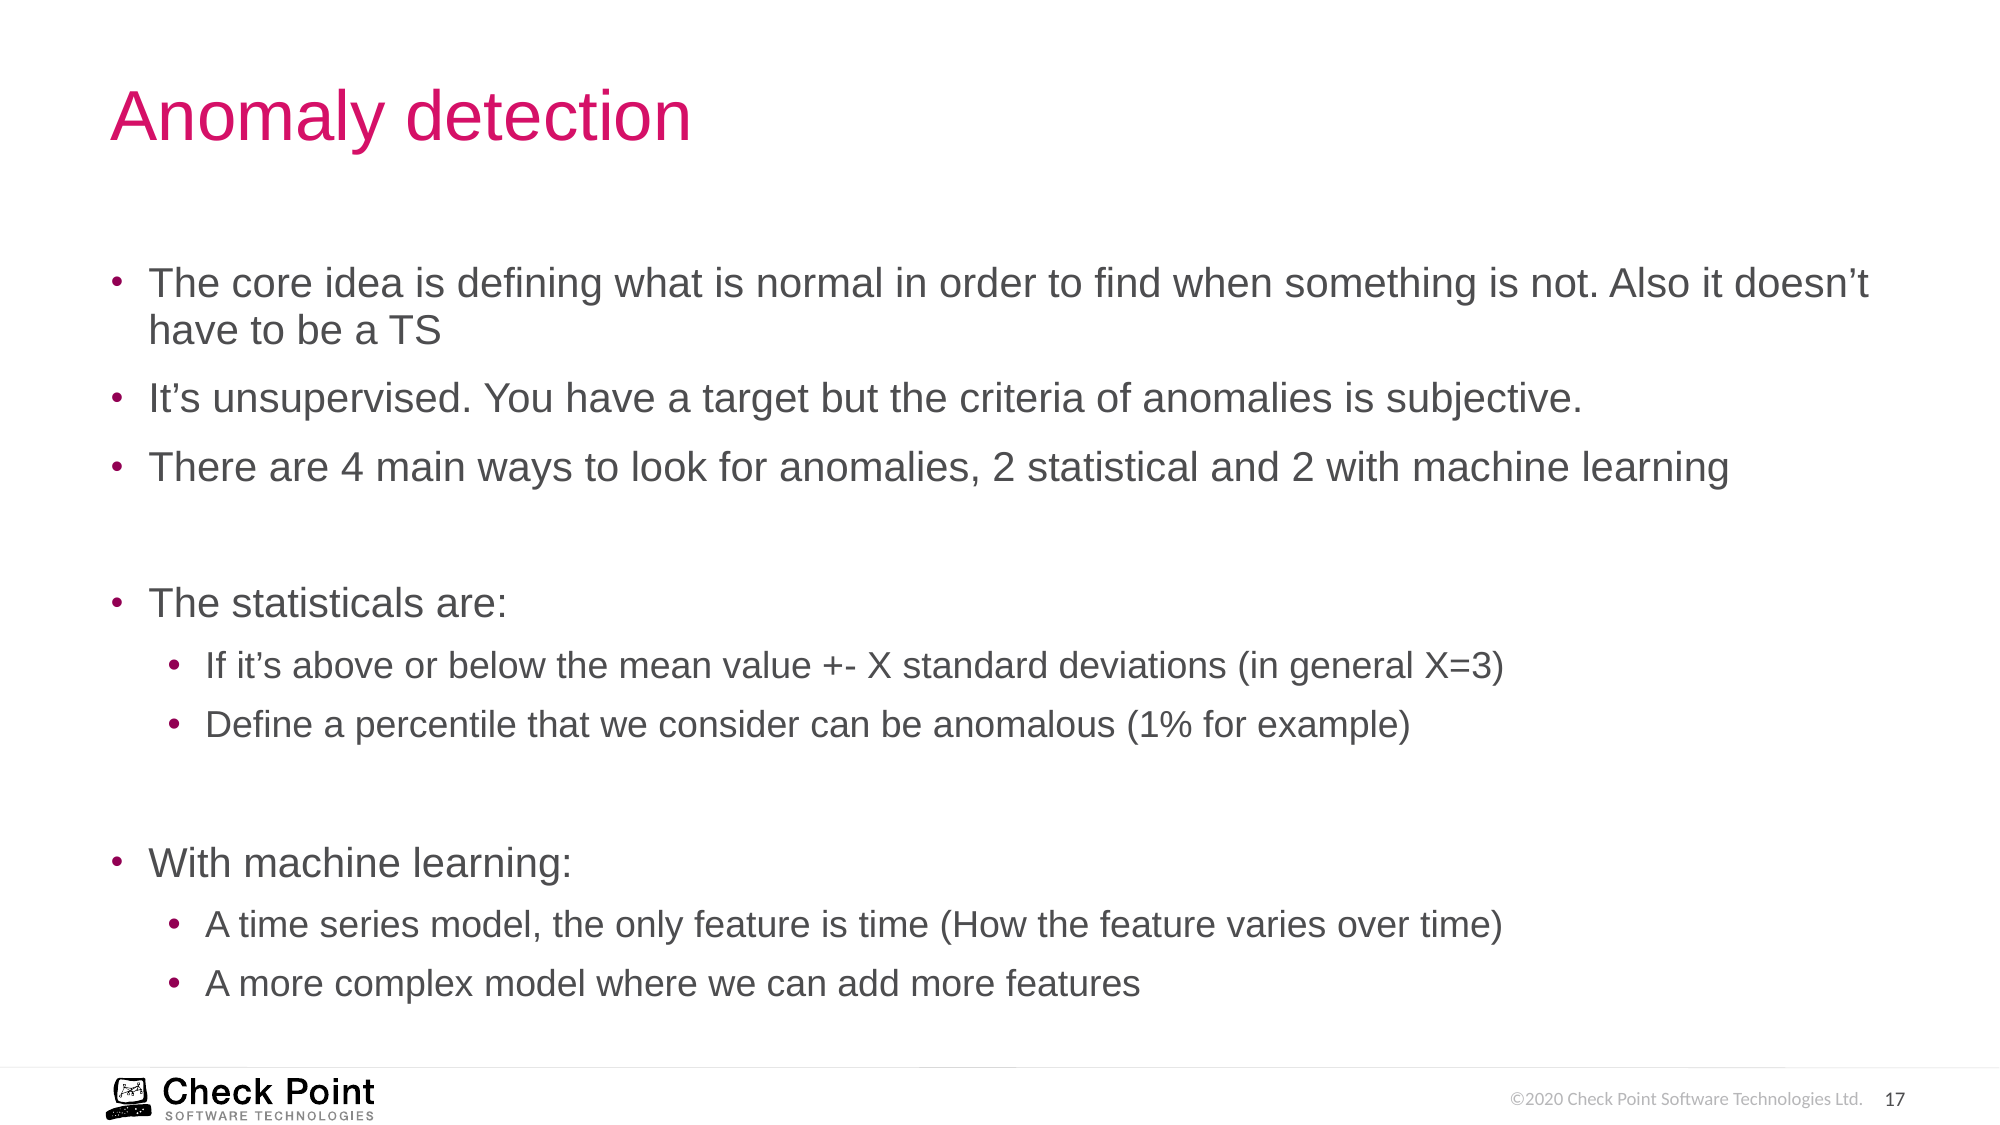

# Anomaly detection
The core idea is defining what is normal in order to find when something is not. Also it doesn’t have to be a TS
It’s unsupervised. You have a target but the criteria of anomalies is subjective.
There are 4 main ways to look for anomalies, 2 statistical and 2 with machine learning

The statisticals are:
If it’s above or below the mean value +- X standard deviations (in general X=3)
Define a percentile that we consider can be anomalous (1% for example)

With machine learning:
A time series model, the only feature is time (How the feature varies over time)
A more complex model where we can add more features